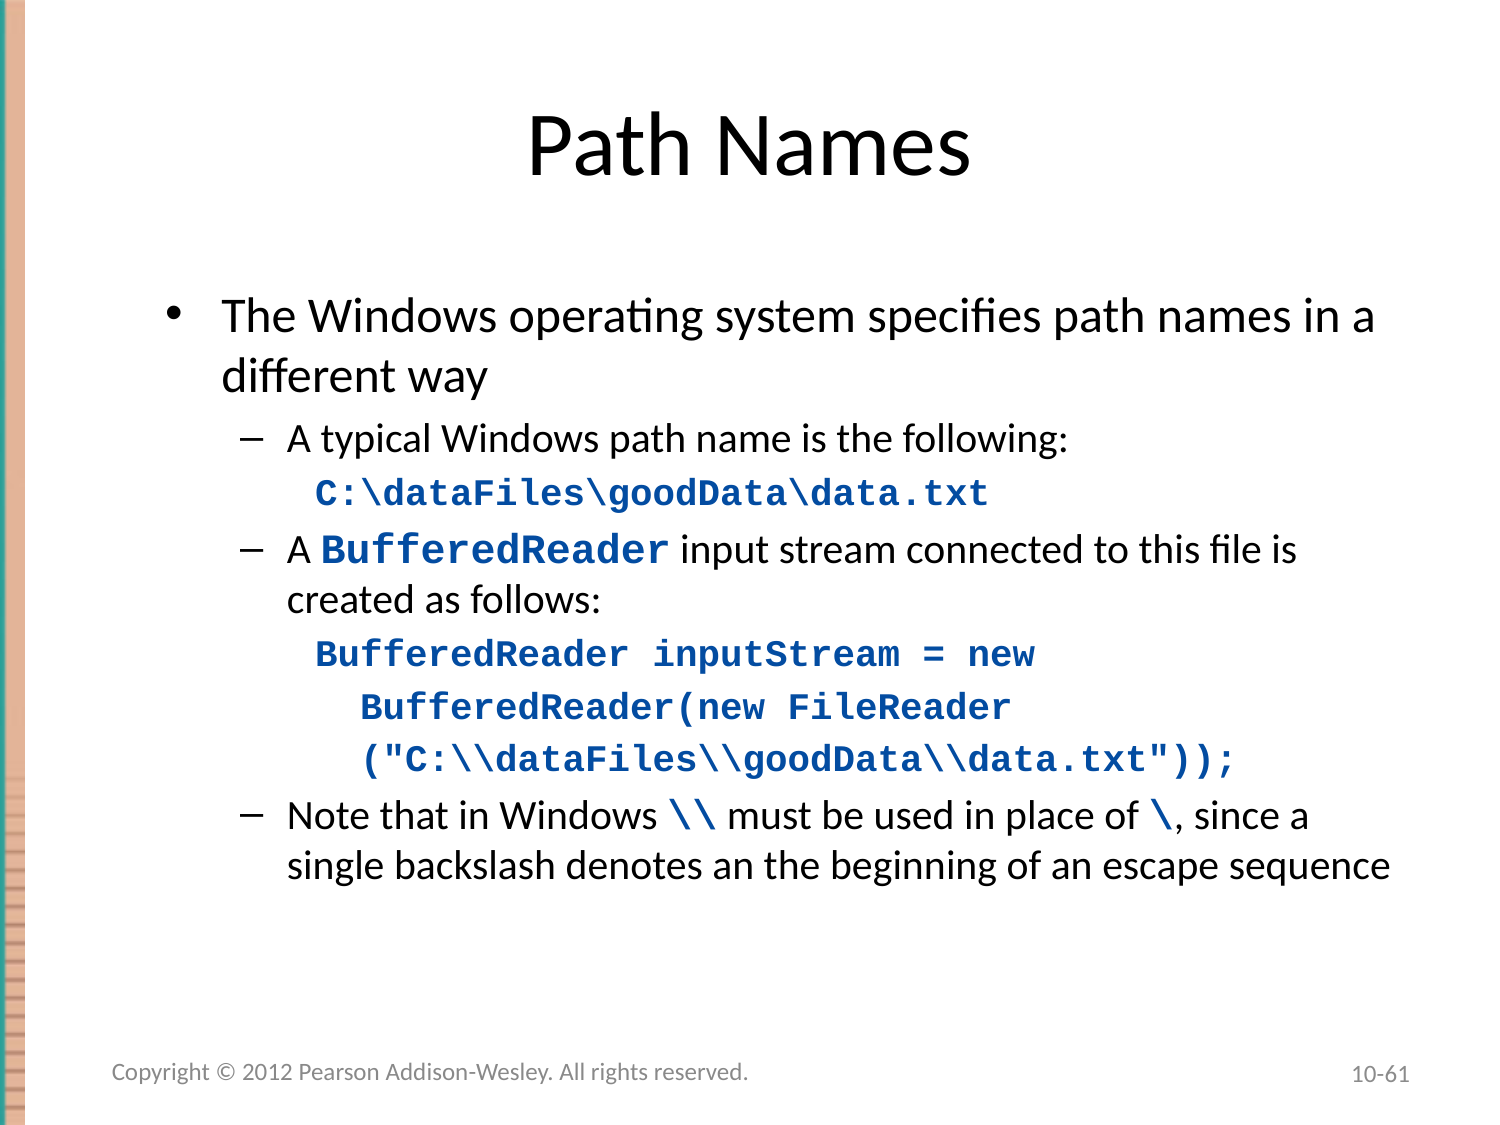

# Path Names
The Windows operating system specifies path names in a different way
A typical Windows path name is the following:
C:\dataFiles\goodData\data.txt
A BufferedReader input stream connected to this file is created as follows:
BufferedReader inputStream = new
  BufferedReader(new FileReader
  ("C:\\dataFiles\\goodData\\data.txt"));
Note that in Windows \\ must be used in place of \, since a single backslash denotes an the beginning of an escape sequence
Copyright © 2012 Pearson Addison-Wesley. All rights reserved.
10-61